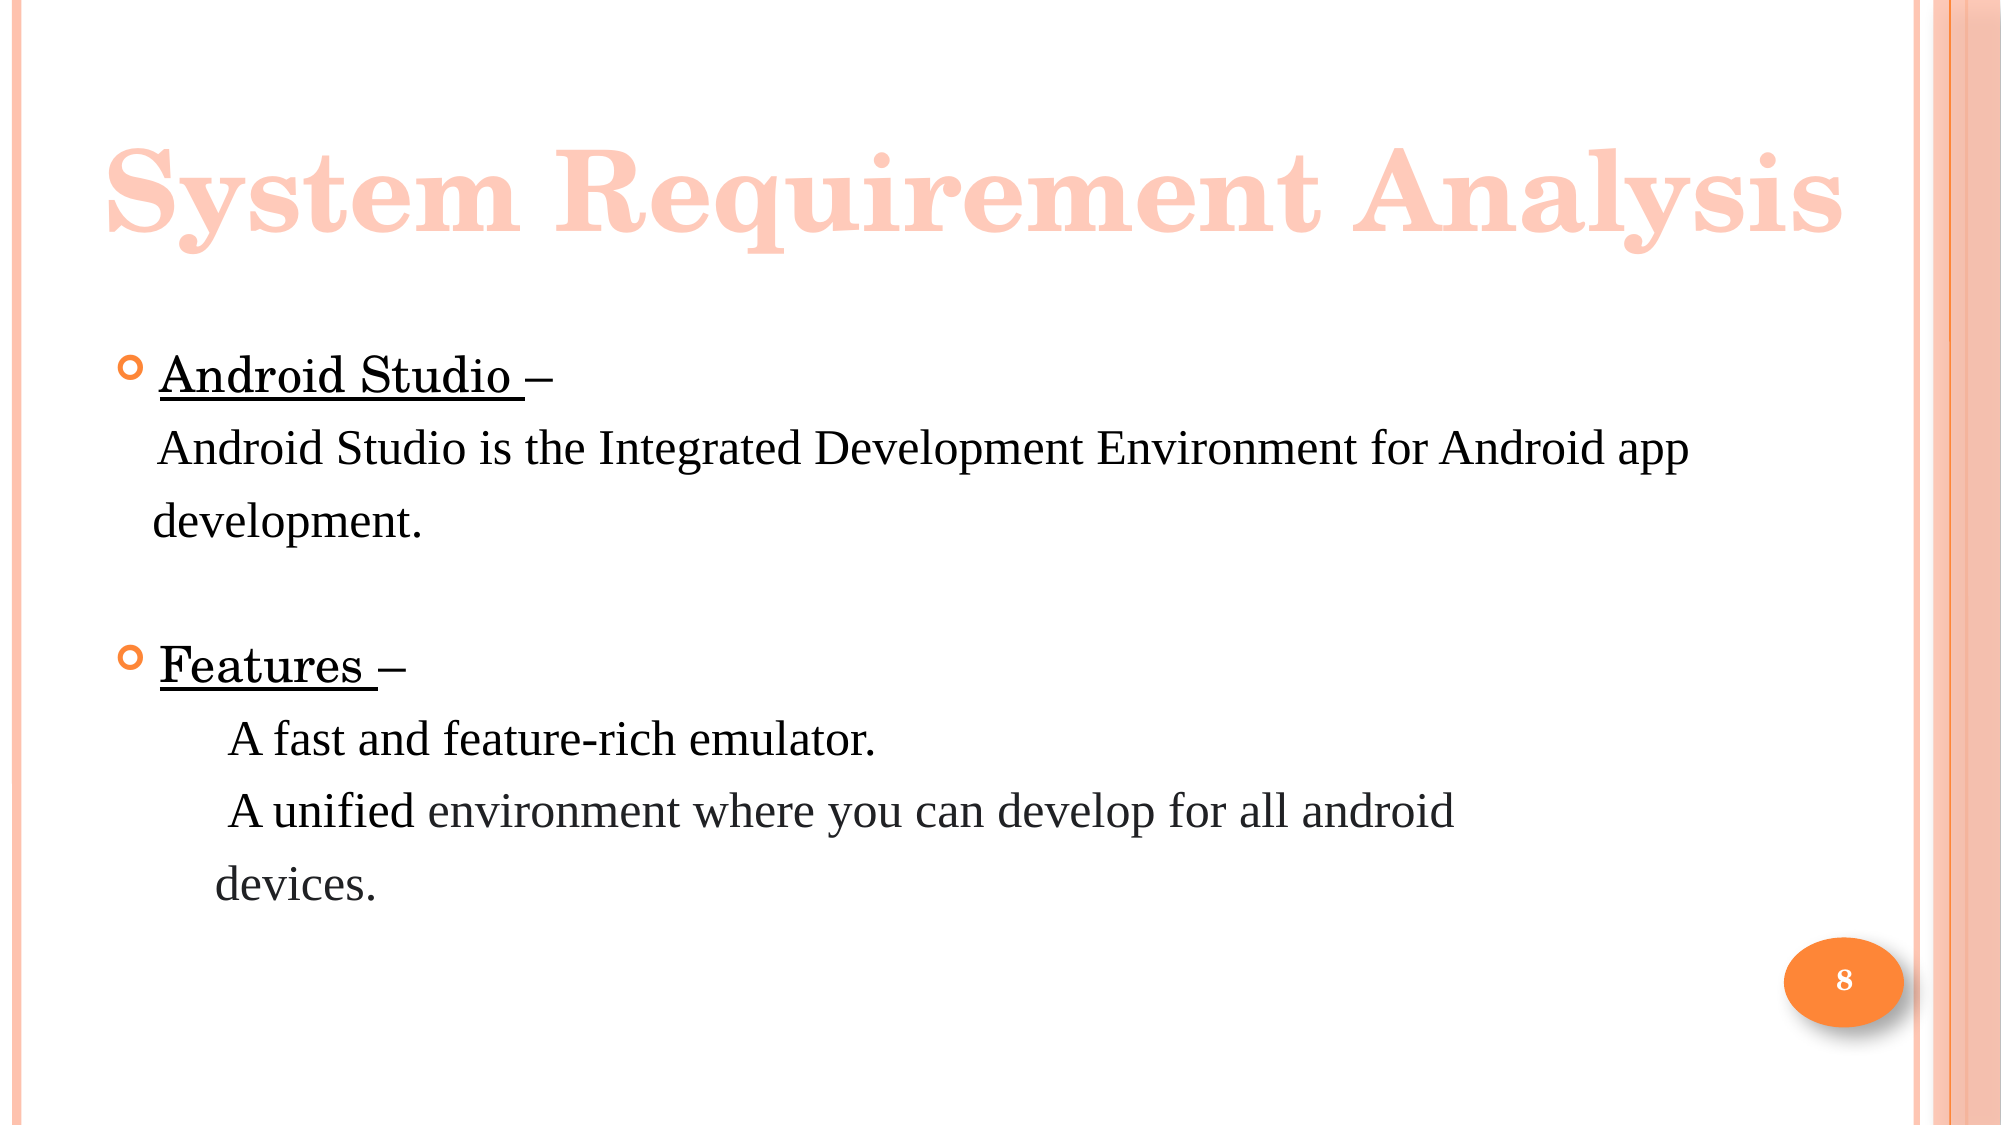

System Requirement Analysis

Android Studio –
   Android Studio is the Integrated Development Environment for Android app
   development.

Features –
         A fast and feature-rich emulator.
         A unified environment where you can develop for all android
        devices.

8